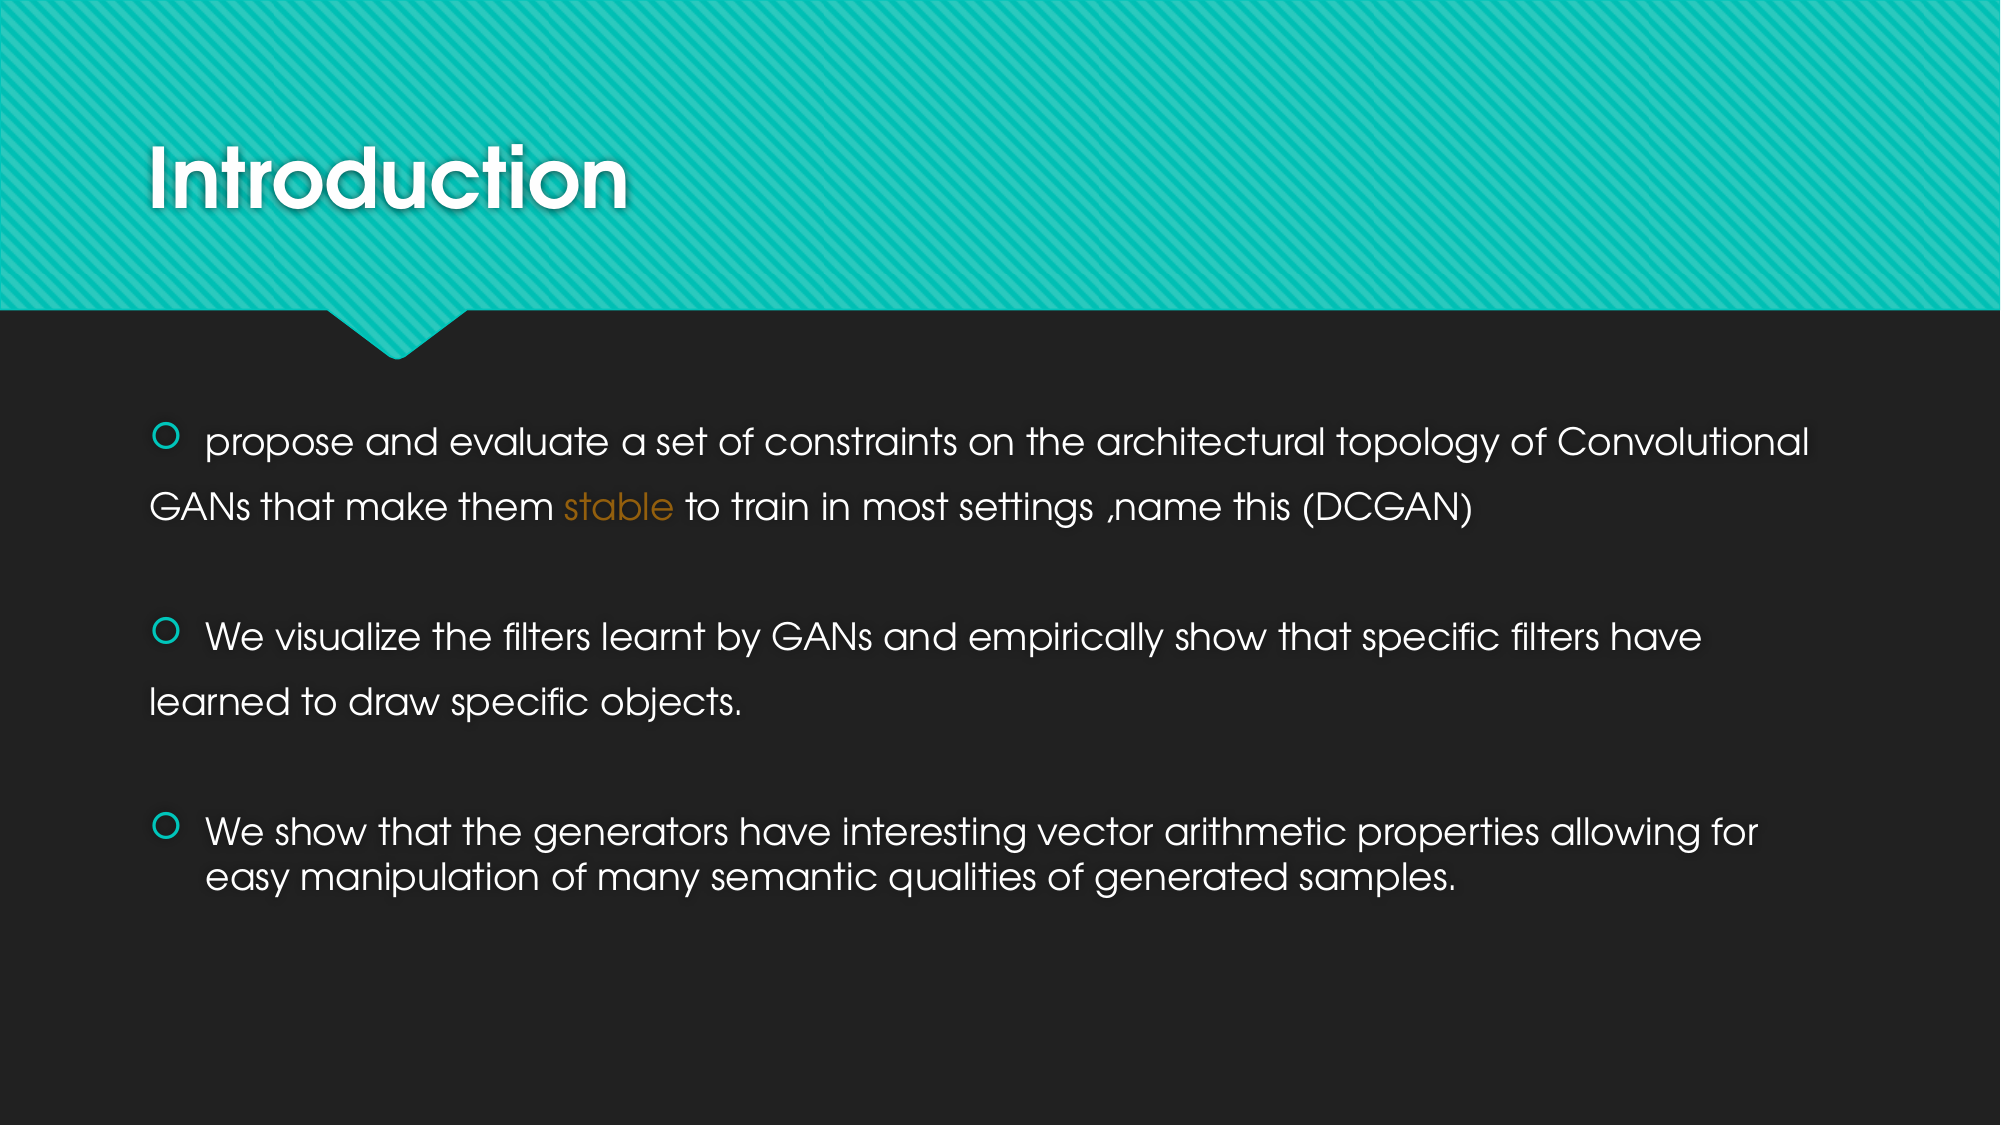

# Introduction
propose and evaluate a set of constraints on the architectural topology of Convolutional
GANs that make them stable to train in most settings ,name this (DCGAN)

We visualize the filters learnt by GANs and empirically show that specific filters have
learned to draw specific objects.

We show that the generators have interesting vector arithmetic properties allowing for easy manipulation of many semantic qualities of generated samples.